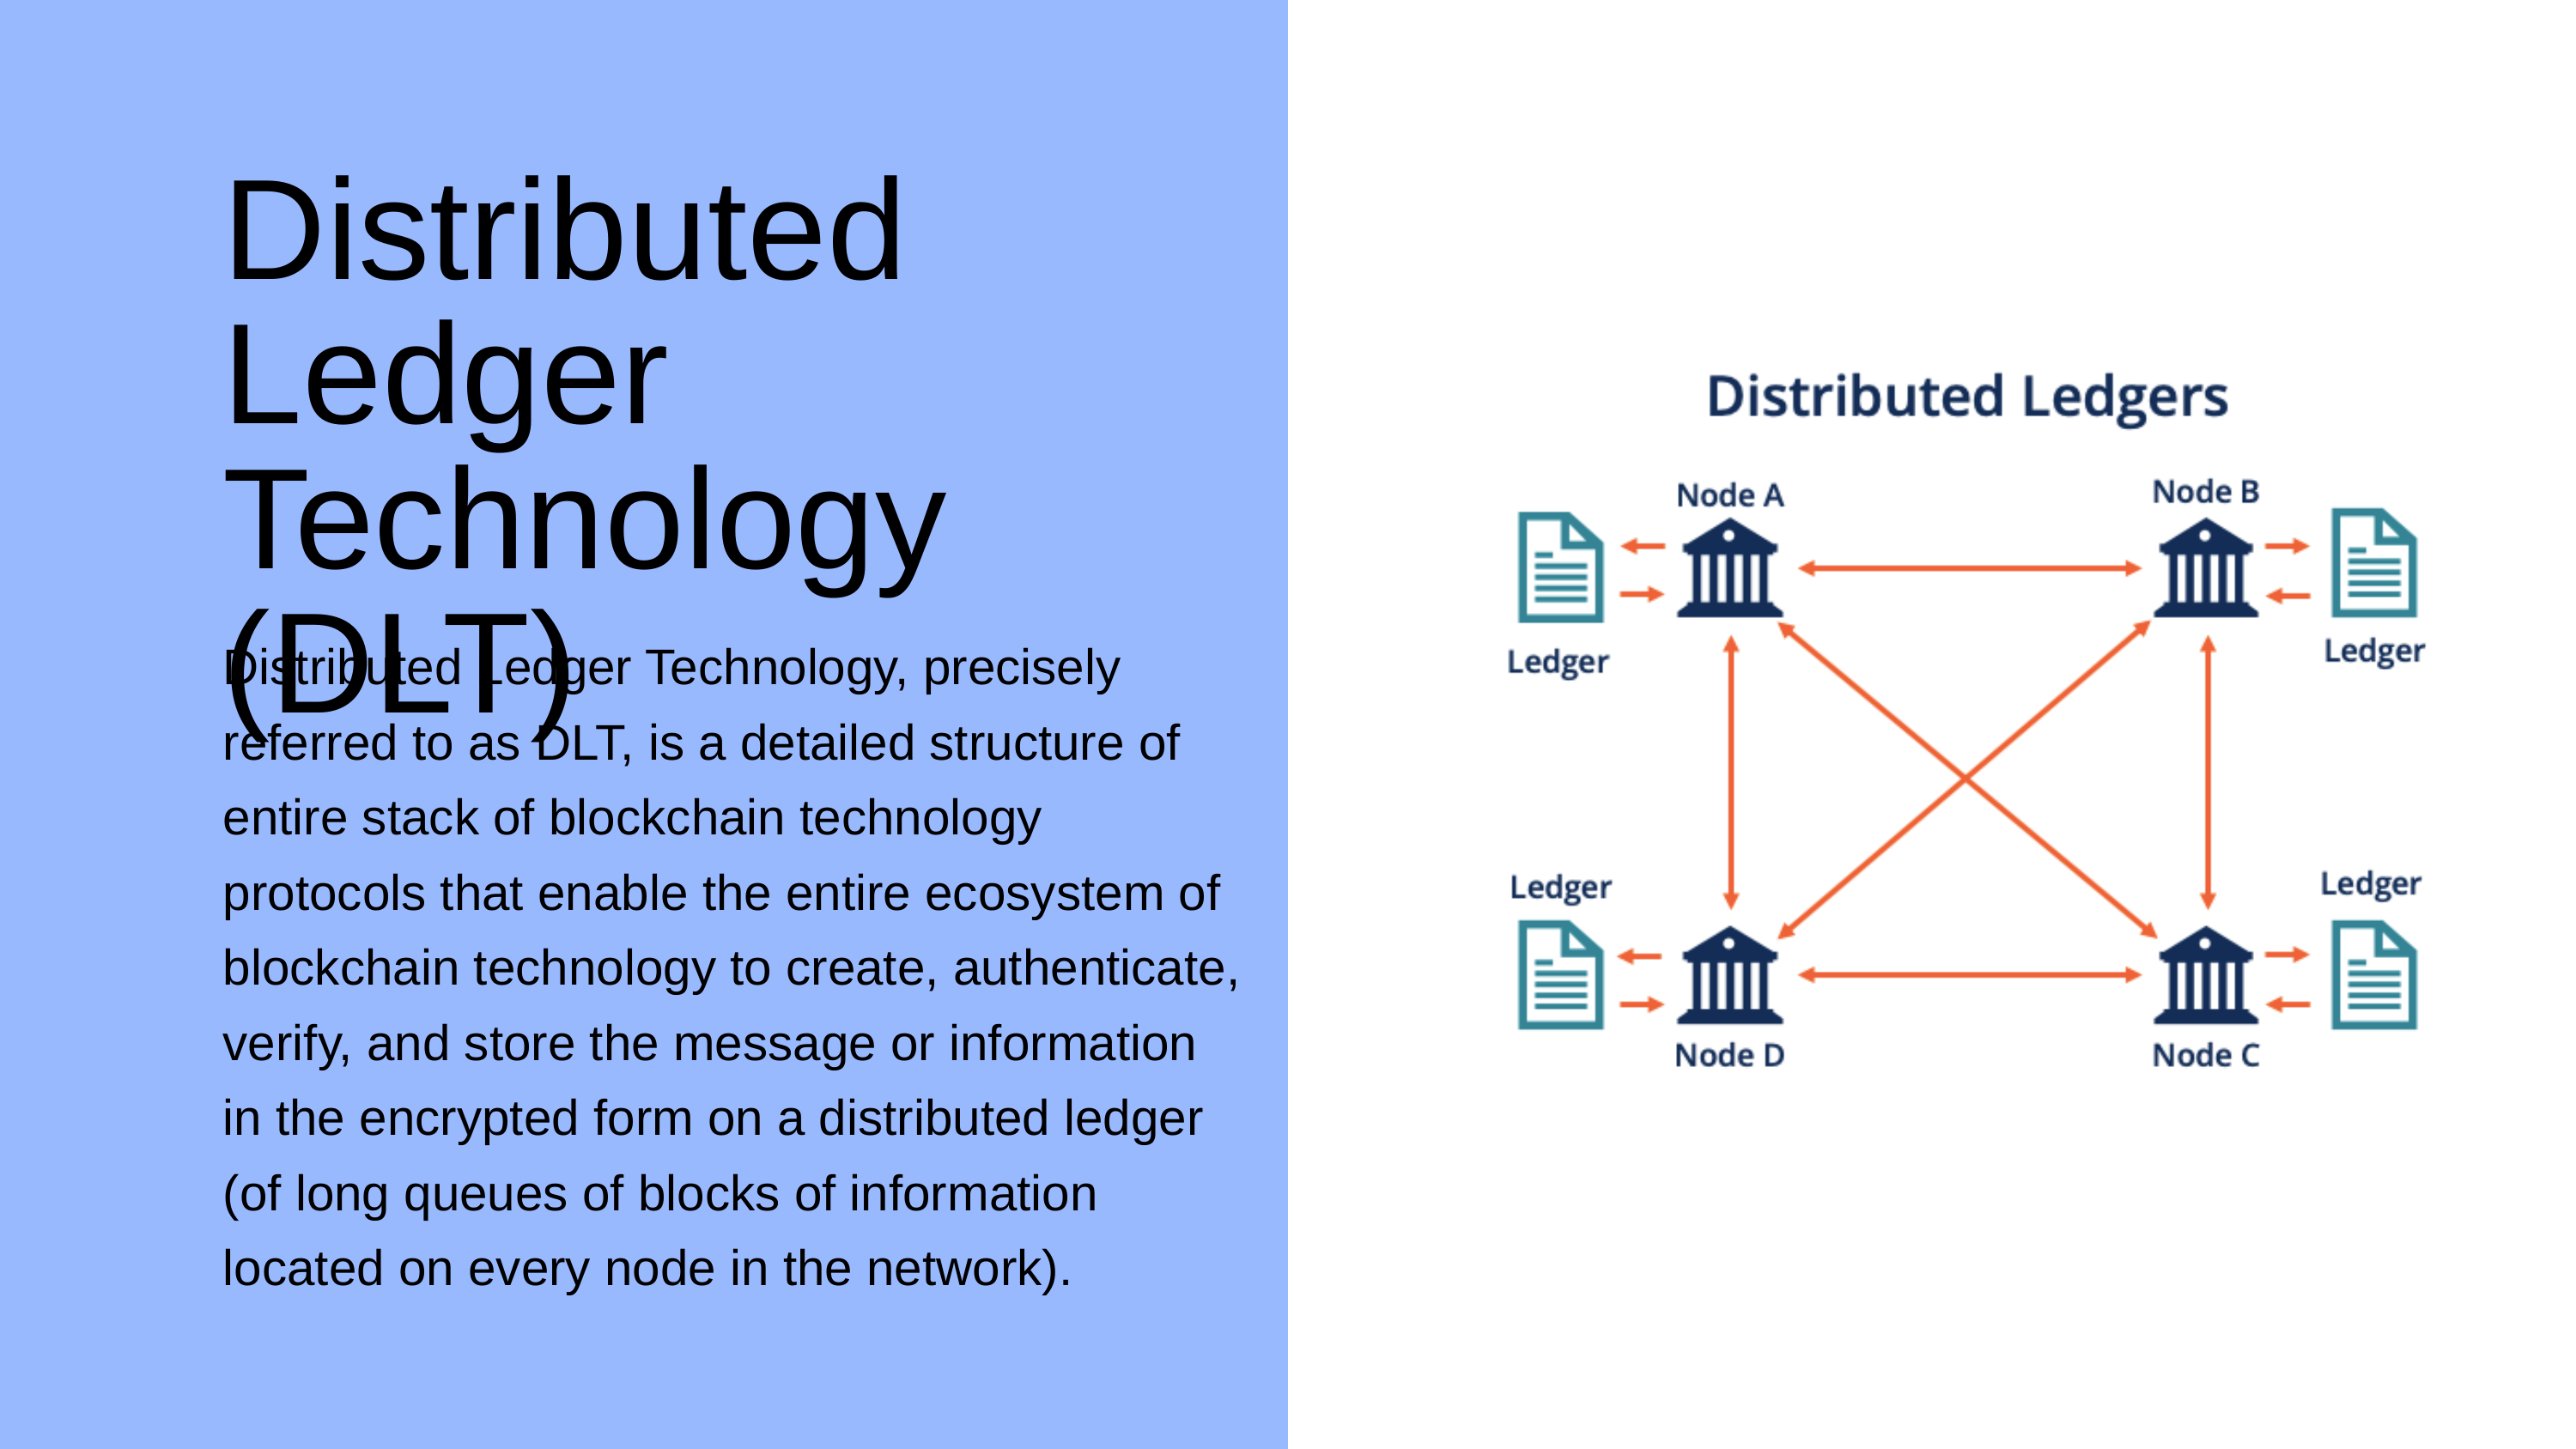

Distributed Ledger Technology (DLT)

Distributed Ledger Technology, precisely referred to as DLT, is a detailed structure of entire stack of blockchain technology protocols that enable the entire ecosystem of blockchain technology to create, authenticate, verify, and store the message or information in the encrypted form on a distributed ledger (of long queues of blocks of information located on every node in the network).